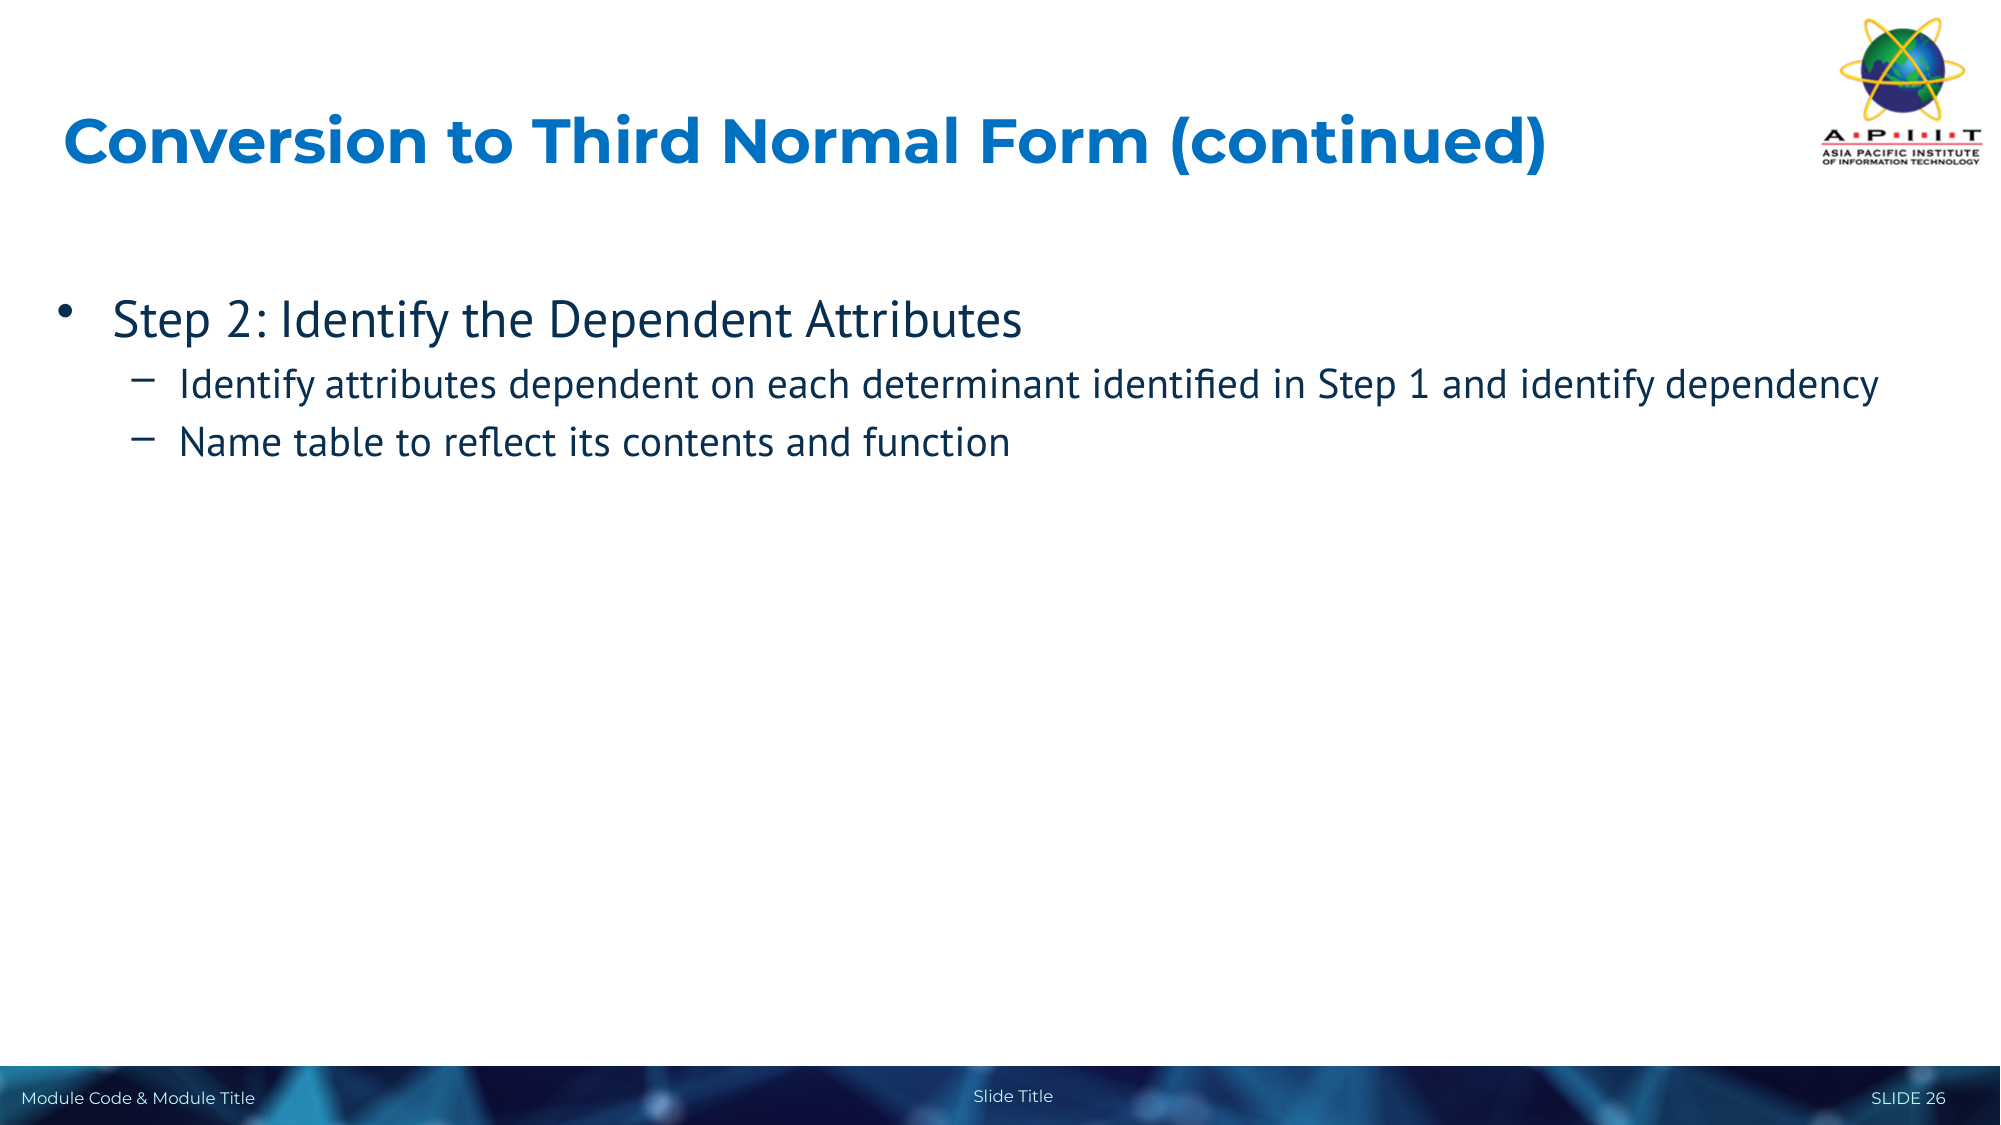

# Conversion to Third Normal Form (continued)
Step 2: Identify the Dependent Attributes
Identify attributes dependent on each determinant identified in Step 1 and identify dependency
Name table to reflect its contents and function